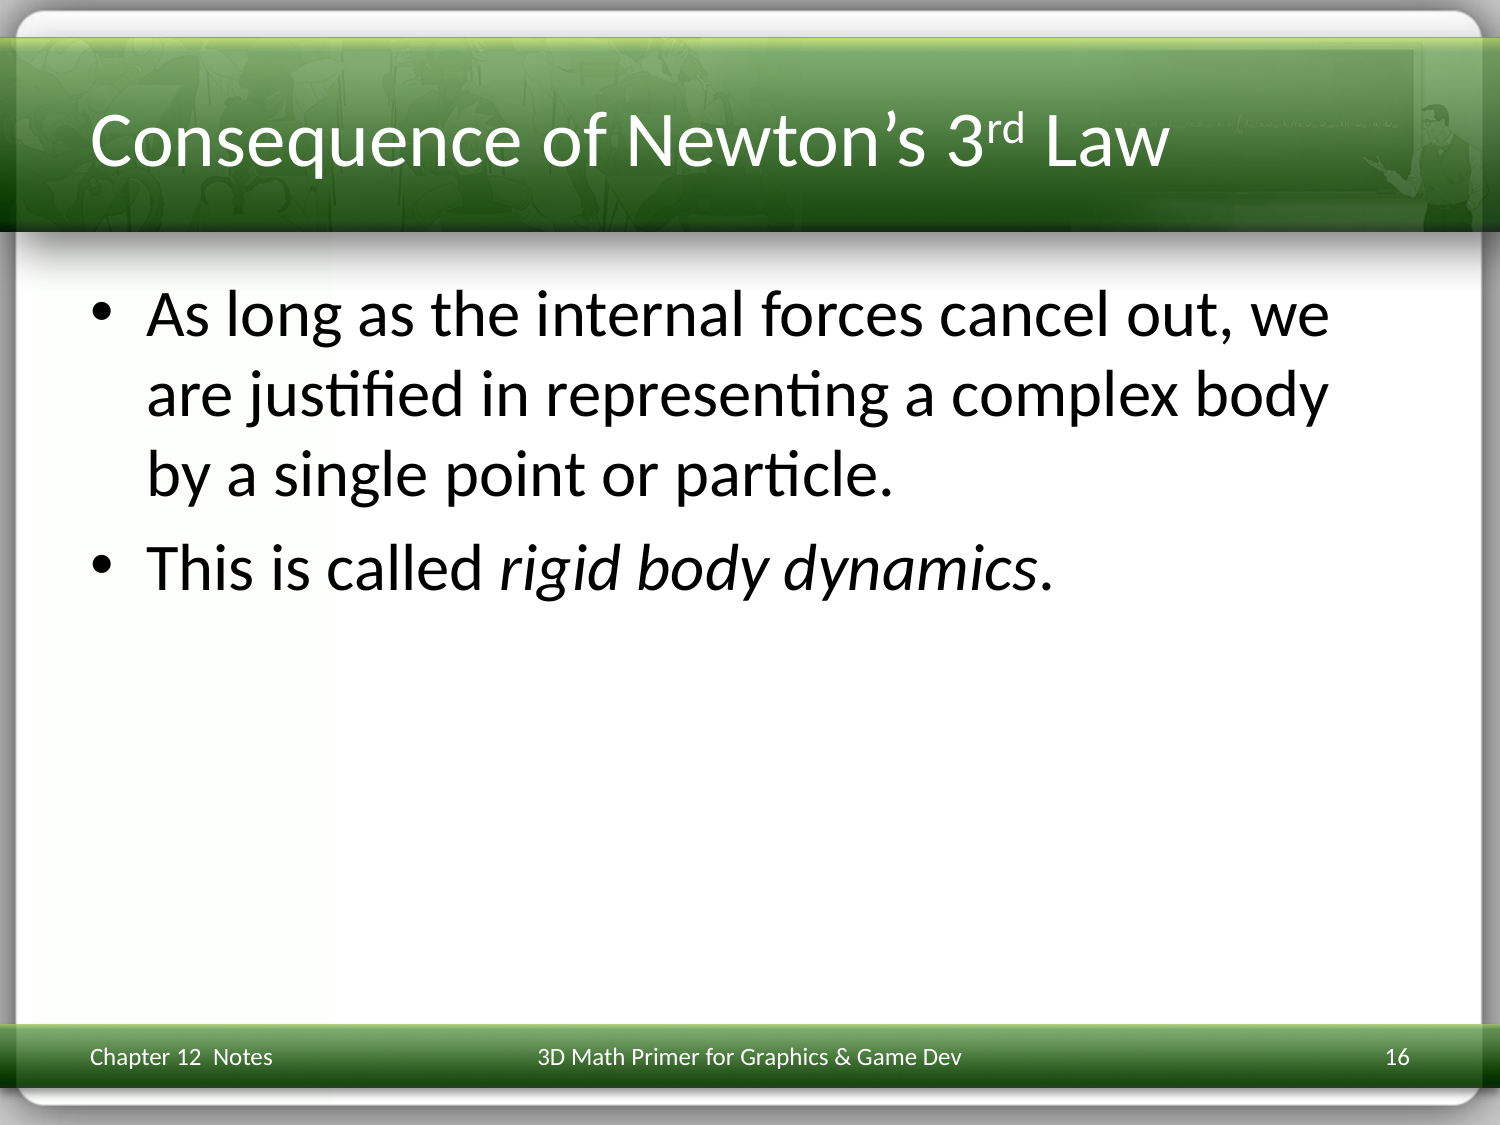

# Consequence of Newton’s 3rd Law
As long as the internal forces cancel out, we are justified in representing a complex body by a single point or particle.
This is called rigid body dynamics.
Chapter 12  Notes
3D Math Primer for Graphics & Game Dev
16